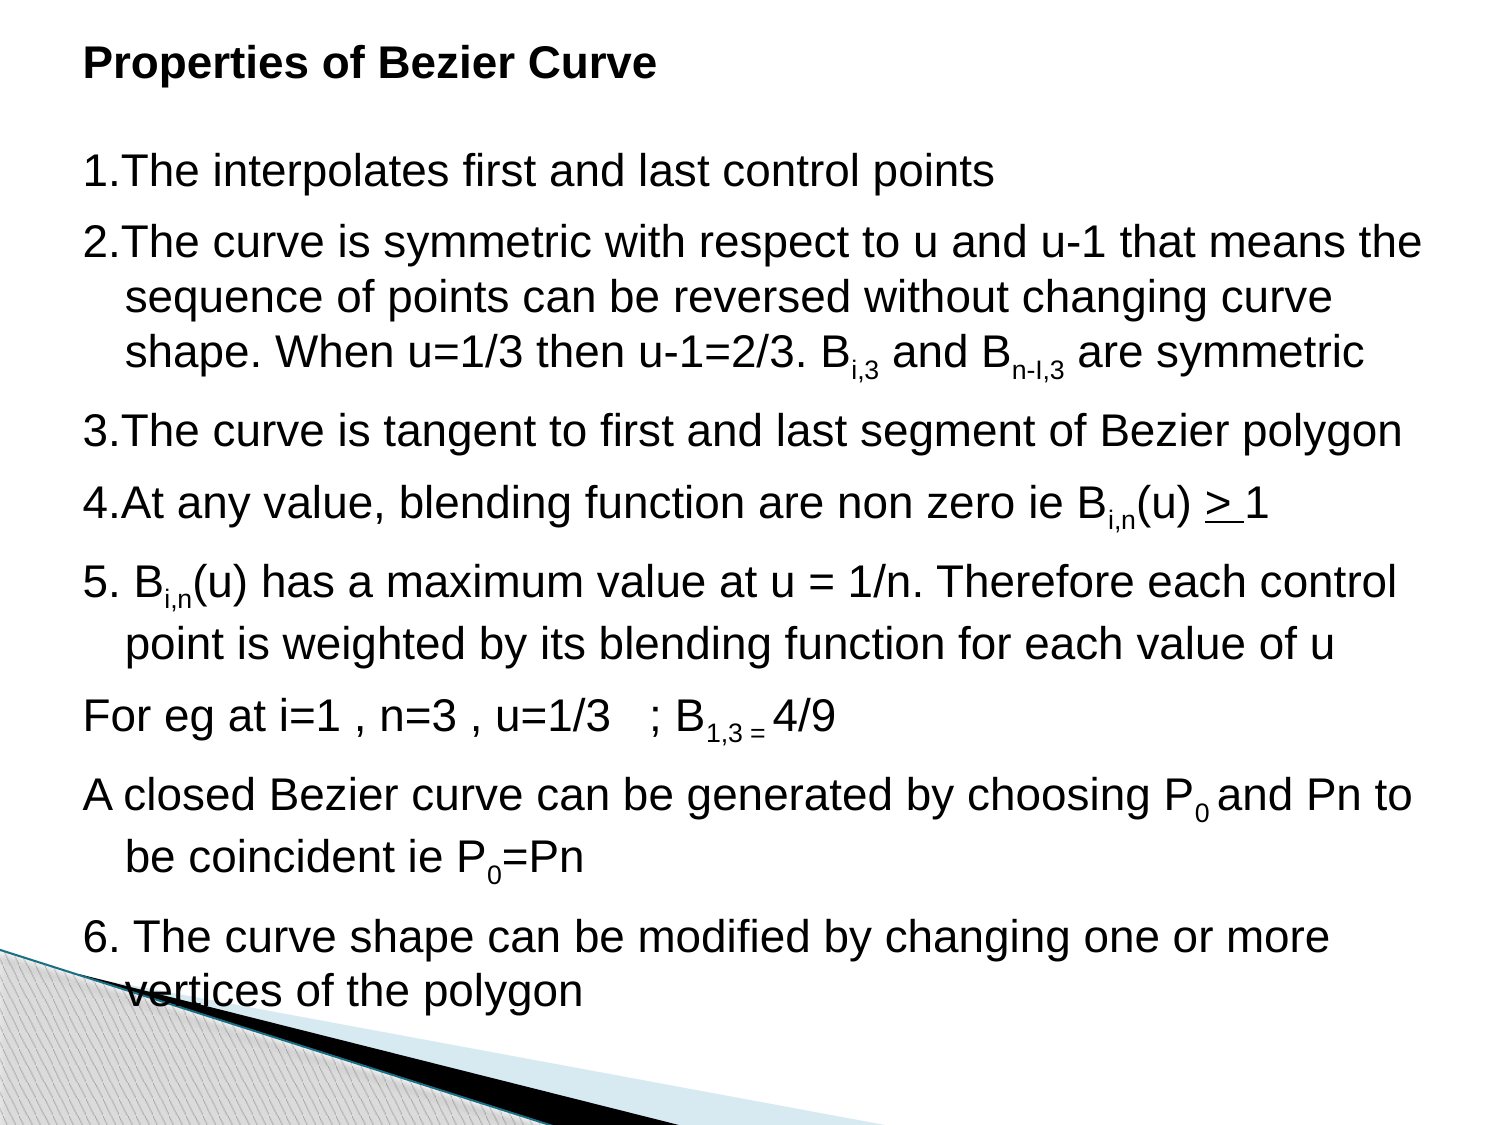

Properties of Bezier Curve

1.The interpolates first and last control points
2.The curve is symmetric with respect to u and u-1 that means the sequence of points can be reversed without changing curve shape. When u=1/3 then u-1=2/3. Bi,3 and Bn-I,3 are symmetric
3.The curve is tangent to first and last segment of Bezier polygon
4.At any value, blending function are non zero ie Bi,n(u) > 1
5. Bi,n(u) has a maximum value at u = 1/n. Therefore each control point is weighted by its blending function for each value of u
For eg at i=1 , n=3 , u=1/3   ; B1,3 = 4/9
A closed Bezier curve can be generated by choosing P0 and Pn to be coincident ie P0=Pn
6. The curve shape can be modified by changing one or more vertices of the polygon